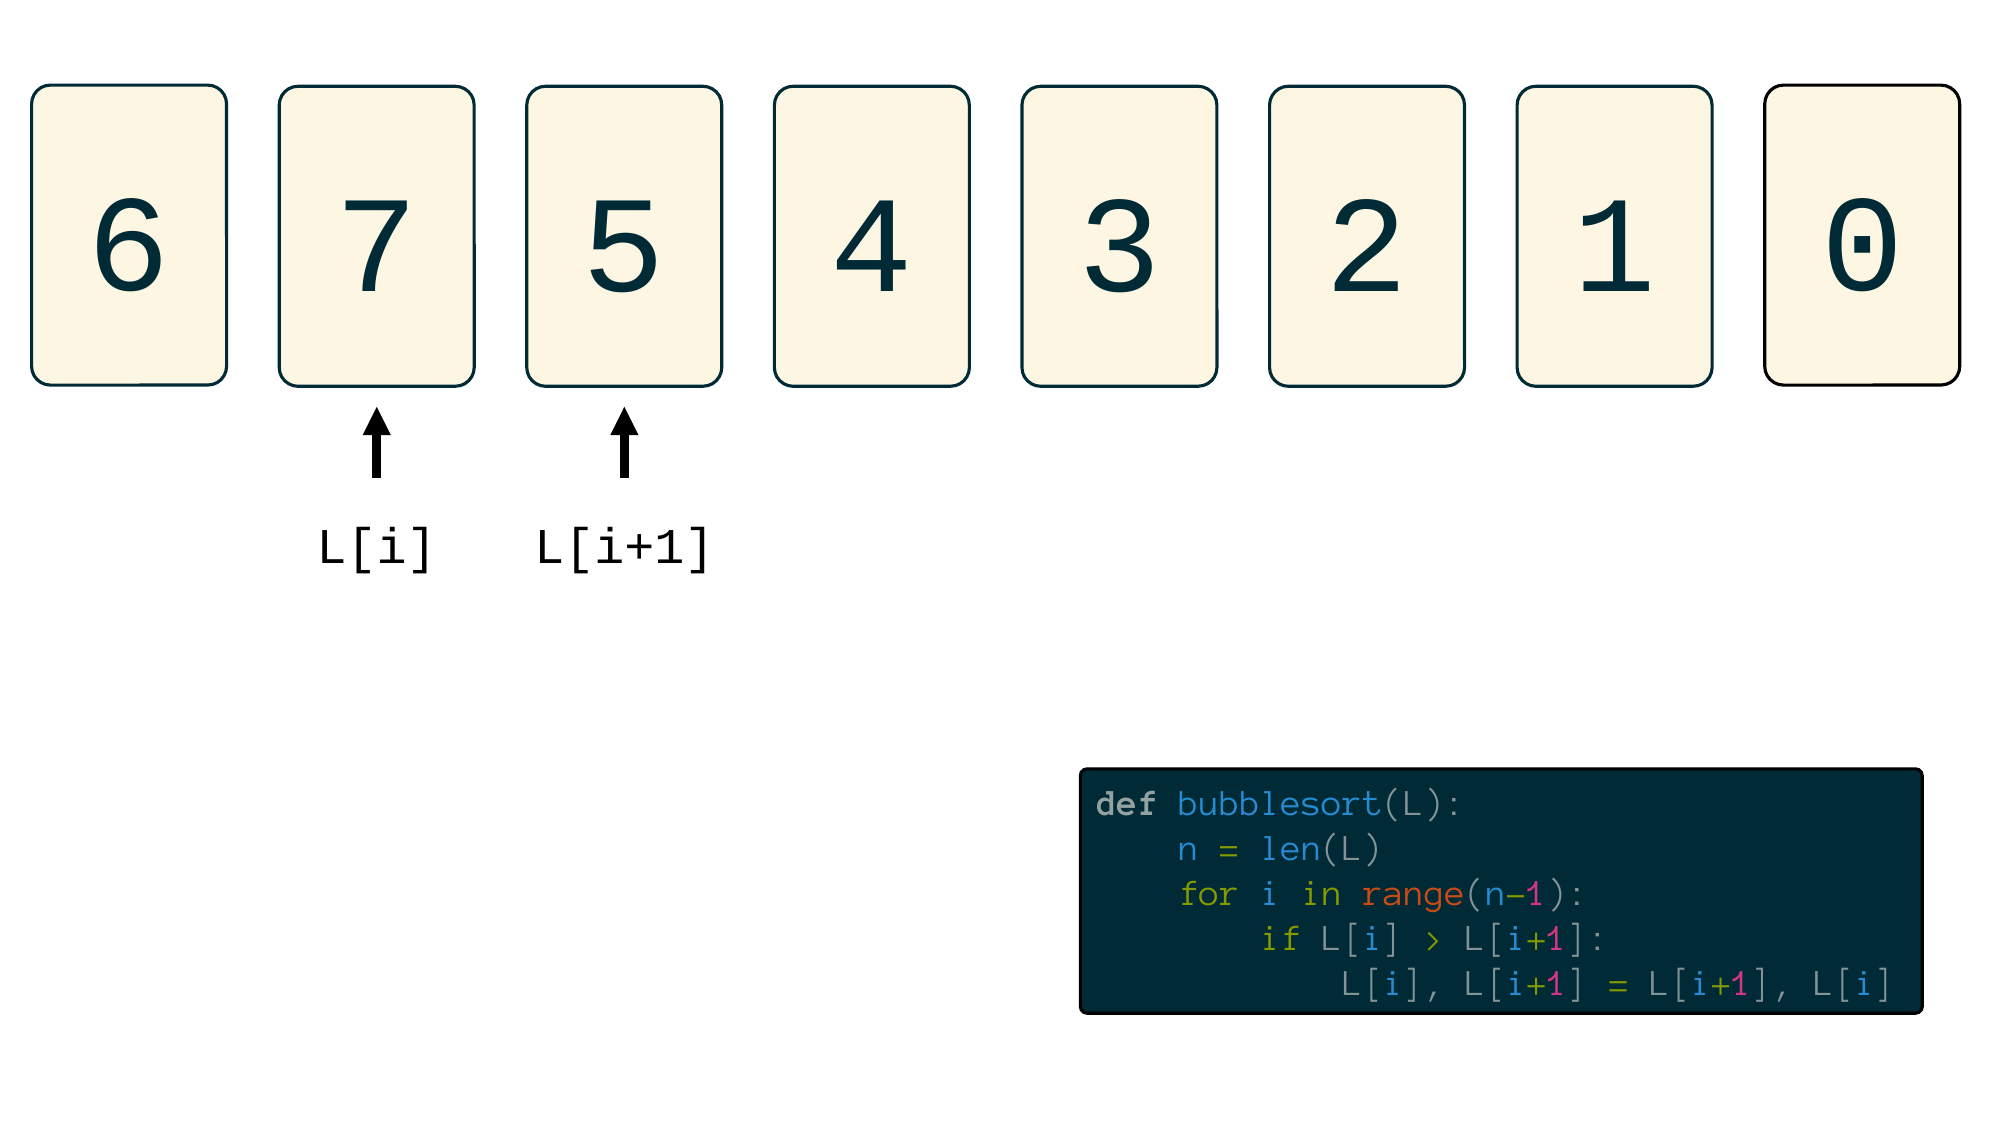

6
0
7
5
4
3
2
1
L[i]
L[i+1]